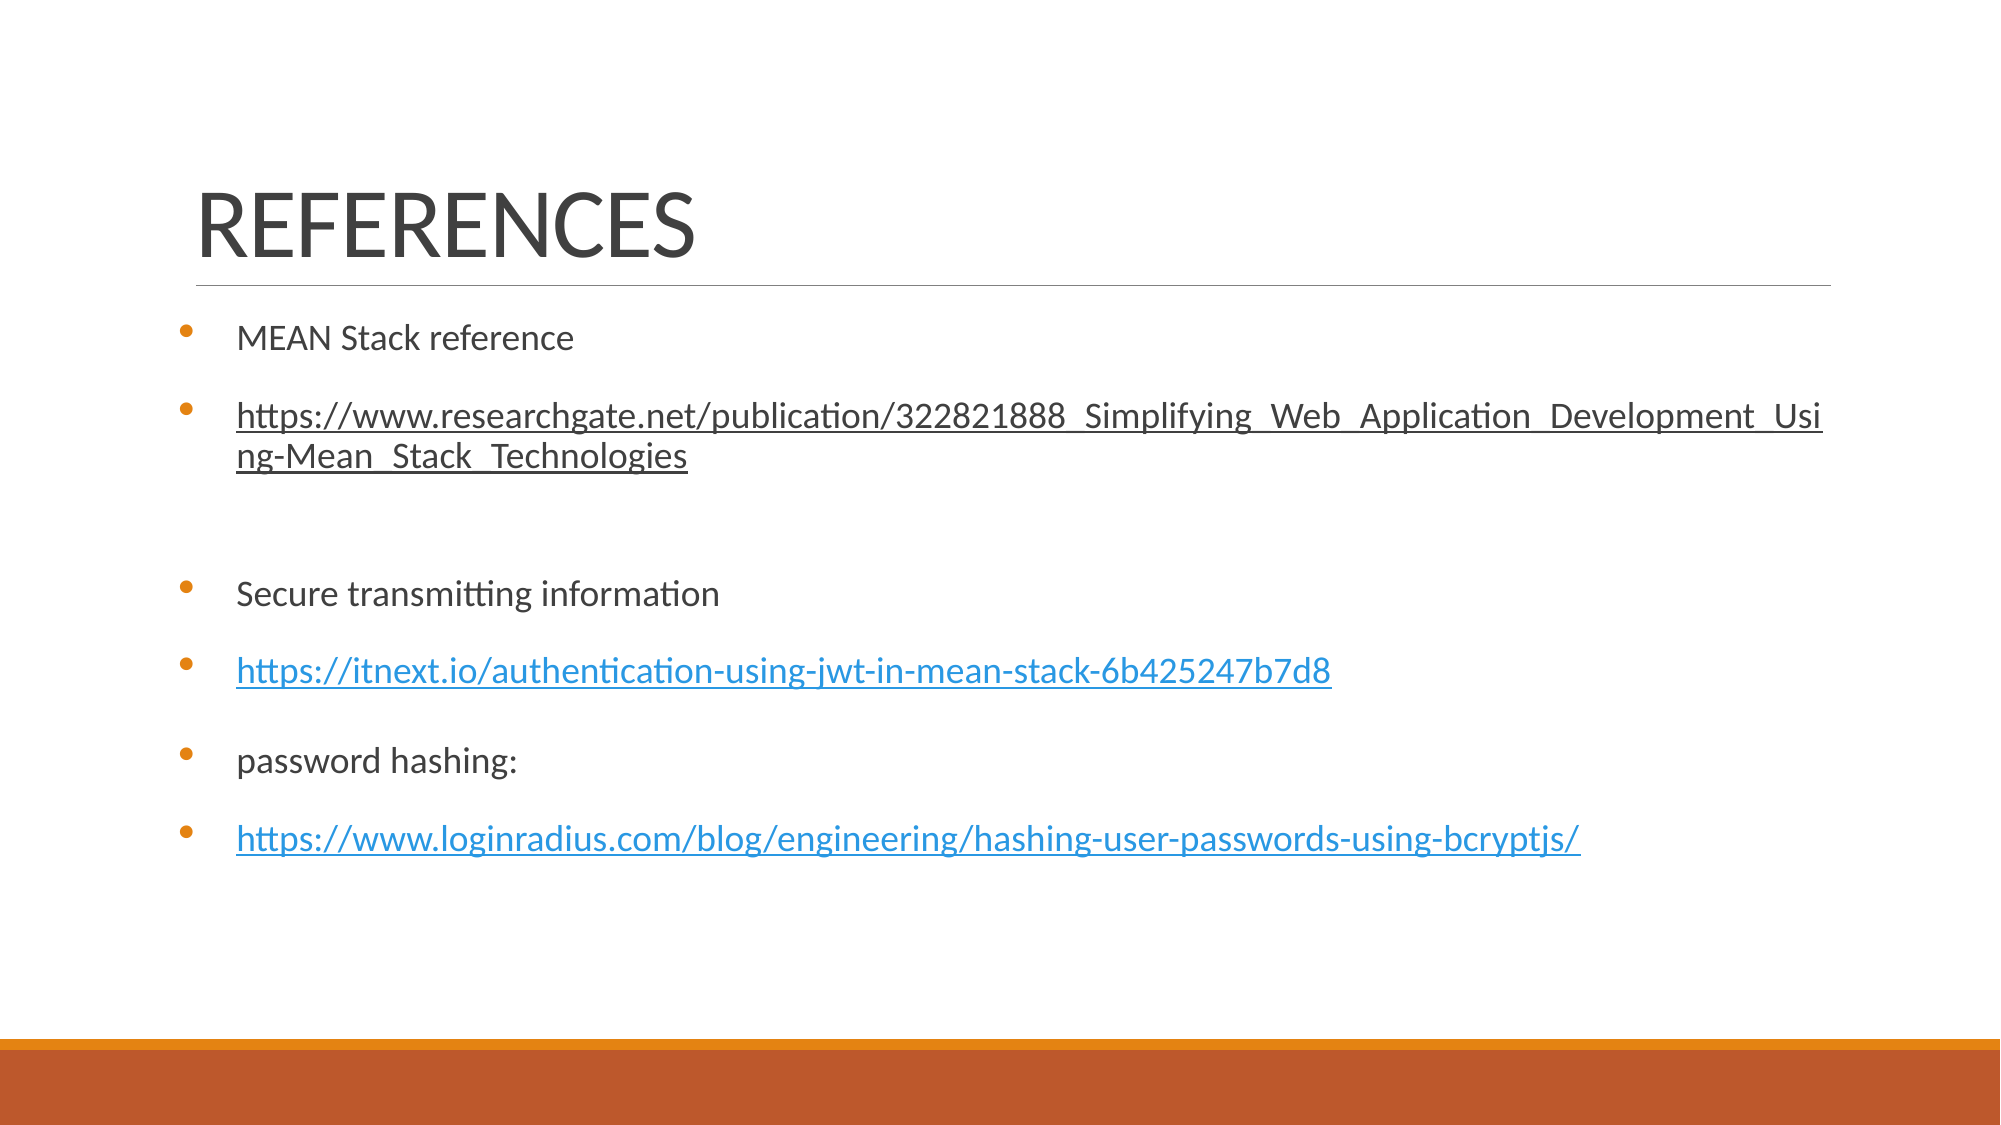

# REFERENCES
MEAN Stack reference
https://www.researchgate.net/publication/322821888_Simplifying_Web_Application_Development_Using-Mean_Stack_Technologies
Secure transmitting information
https://itnext.io/authentication-using-jwt-in-mean-stack-6b425247b7d8
password hashing:
https://www.loginradius.com/blog/engineering/hashing-user-passwords-using-bcryptjs/